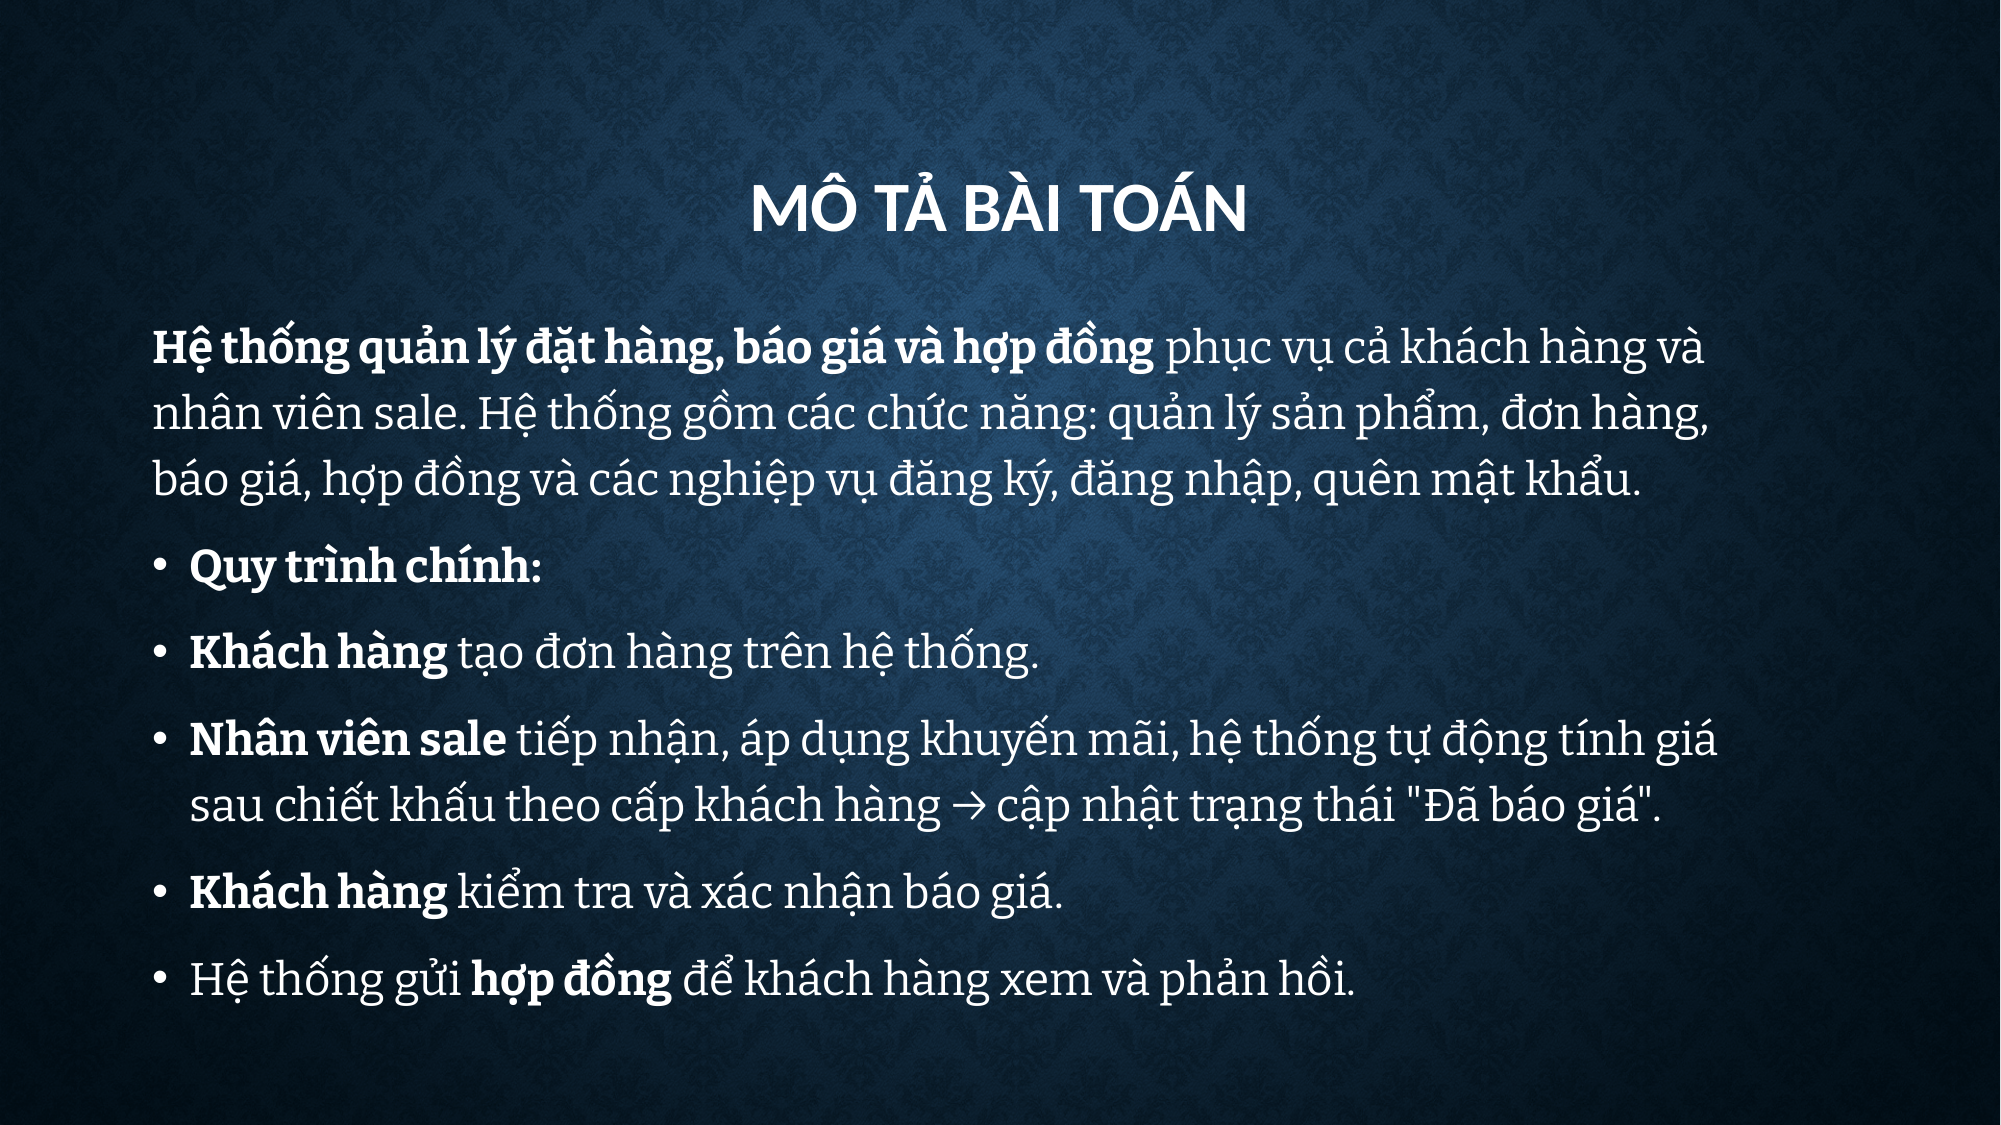

# Mô tả bài toán
Hệ thống quản lý đặt hàng, báo giá và hợp đồng phục vụ cả khách hàng và nhân viên sale. Hệ thống gồm các chức năng: quản lý sản phẩm, đơn hàng, báo giá, hợp đồng và các nghiệp vụ đăng ký, đăng nhập, quên mật khẩu.
Quy trình chính:
Khách hàng tạo đơn hàng trên hệ thống.
Nhân viên sale tiếp nhận, áp dụng khuyến mãi, hệ thống tự động tính giá sau chiết khấu theo cấp khách hàng → cập nhật trạng thái "Đã báo giá".
Khách hàng kiểm tra và xác nhận báo giá.
Hệ thống gửi hợp đồng để khách hàng xem và phản hồi.